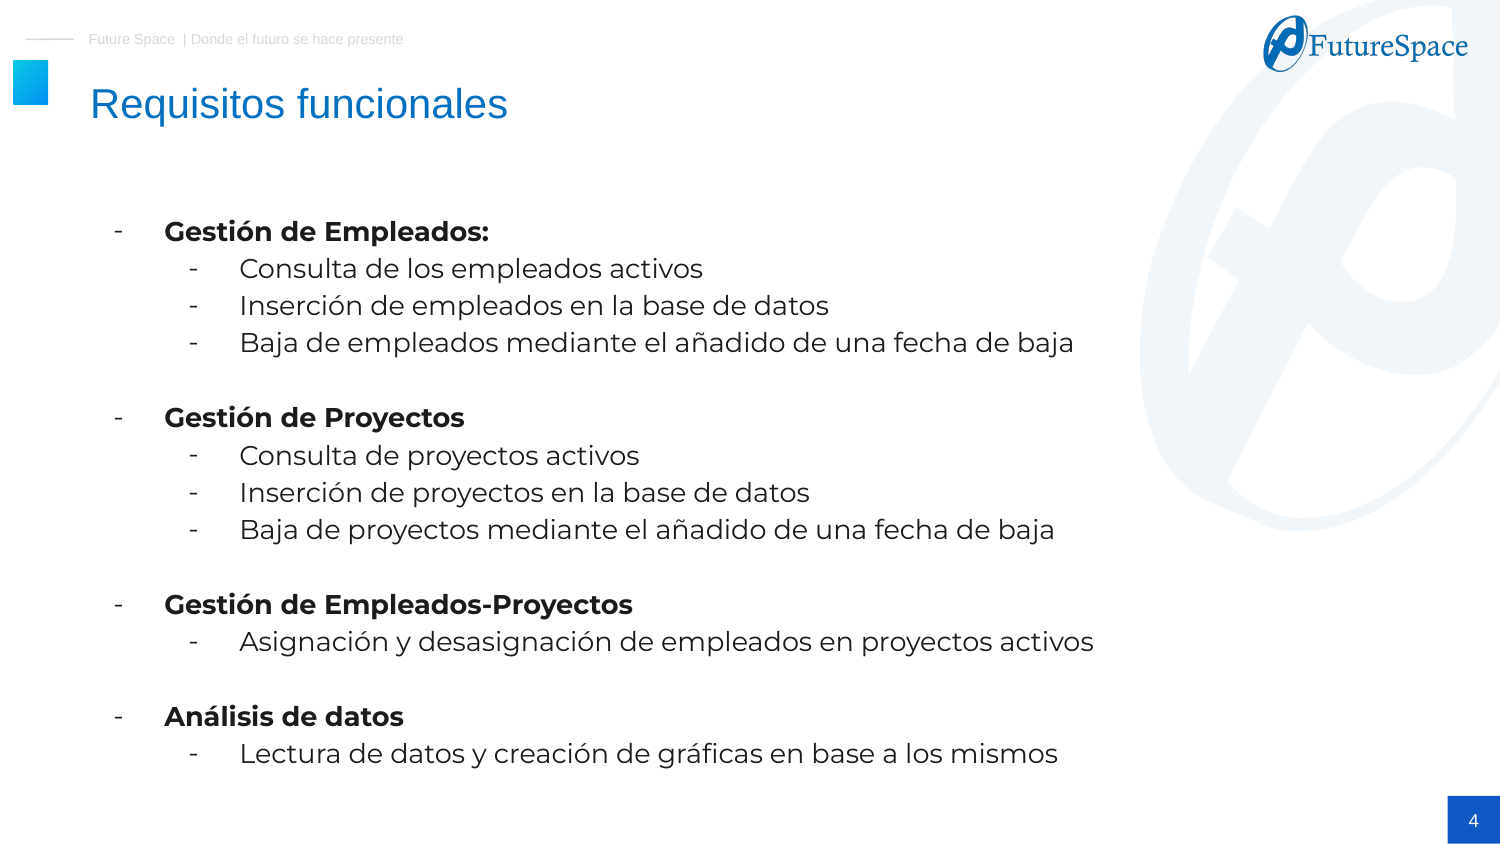

Requisitos funcionales

Gestión de Empleados:
Consulta de los empleados activos
Inserción de empleados en la base de datos
Baja de empleados mediante el añadido de una fecha de baja

Gestión de Proyectos
Consulta de proyectos activos
Inserción de proyectos en la base de datos
Baja de proyectos mediante el añadido de una fecha de baja

Gestión de Empleados-Proyectos
Asignación y desasignación de empleados en proyectos activos

Análisis de datos
Lectura de datos y creación de gráficas en base a los mismos